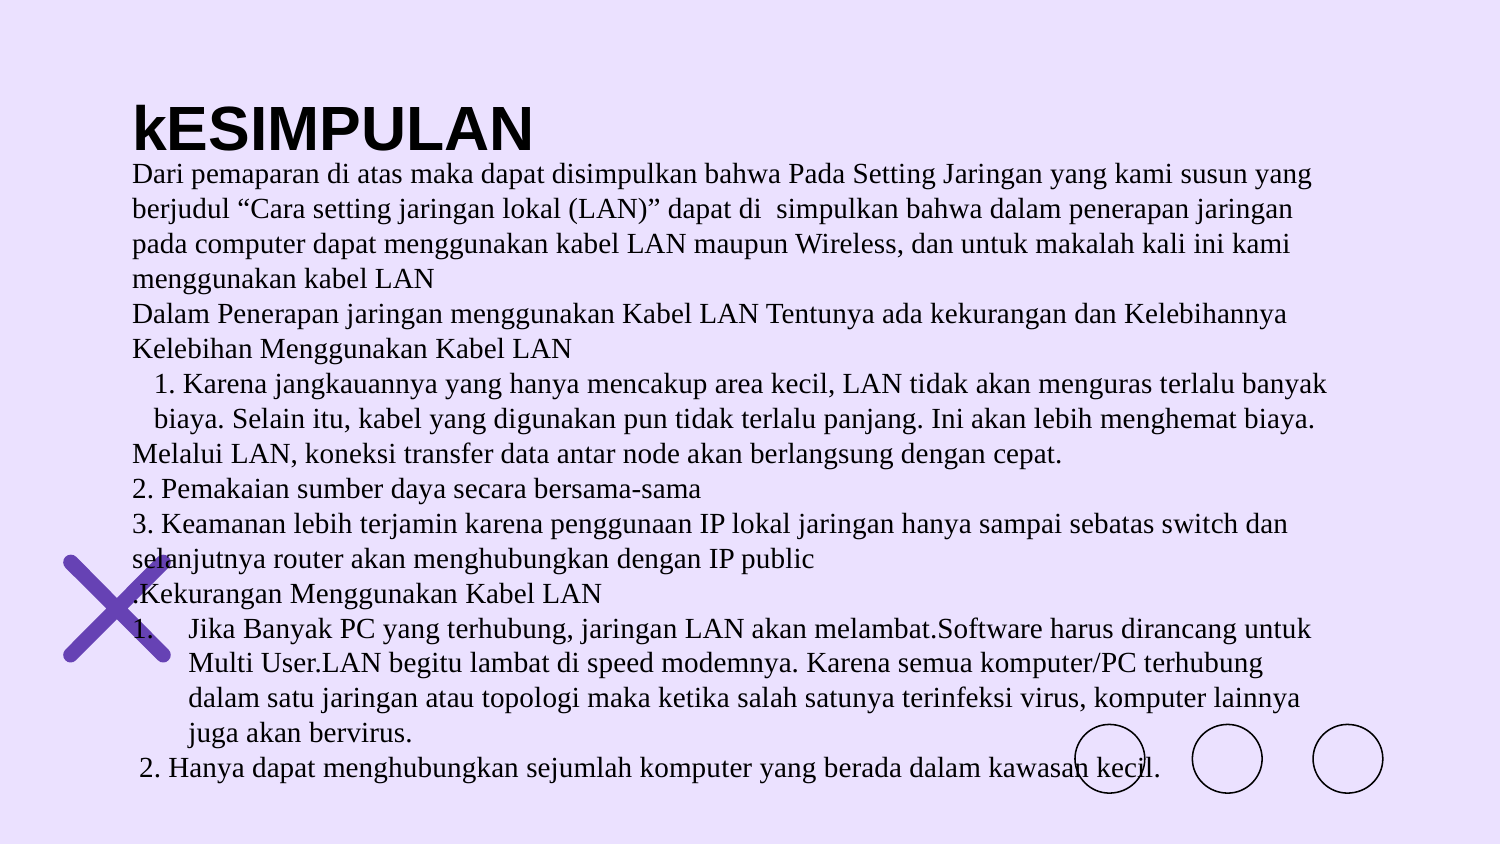

# kESIMPULAN
Dari pemaparan di atas maka dapat disimpulkan bahwa Pada Setting Jaringan yang kami susun yang berjudul “Cara setting jaringan lokal (LAN)” dapat di  simpulkan bahwa dalam penerapan jaringan pada computer dapat menggunakan kabel LAN maupun Wireless, dan untuk makalah kali ini kami menggunakan kabel LAN
Dalam Penerapan jaringan menggunakan Kabel LAN Tentunya ada kekurangan dan Kelebihannya Kelebihan Menggunakan Kabel LAN
   1. Karena jangkauannya yang hanya mencakup area kecil, LAN tidak akan menguras terlalu banyak     biaya. Selain itu, kabel yang digunakan pun tidak terlalu panjang. Ini akan lebih menghemat biaya. Melalui LAN, koneksi transfer data antar node akan berlangsung dengan cepat.
2. Pemakaian sumber daya secara bersama-sama
3. Keamanan lebih terjamin karena penggunaan IP lokal jaringan hanya sampai sebatas switch dan selanjutnya router akan menghubungkan dengan IP public
.Kekurangan Menggunakan Kabel LAN
Jika Banyak PC yang terhubung, jaringan LAN akan melambat.Software harus dirancang untuk Multi User.LAN begitu lambat di speed modemnya. Karena semua komputer/PC terhubung dalam satu jaringan atau topologi maka ketika salah satunya terinfeksi virus, komputer lainnya juga akan bervirus.
 2. Hanya dapat menghubungkan sejumlah komputer yang berada dalam kawasan kecil.